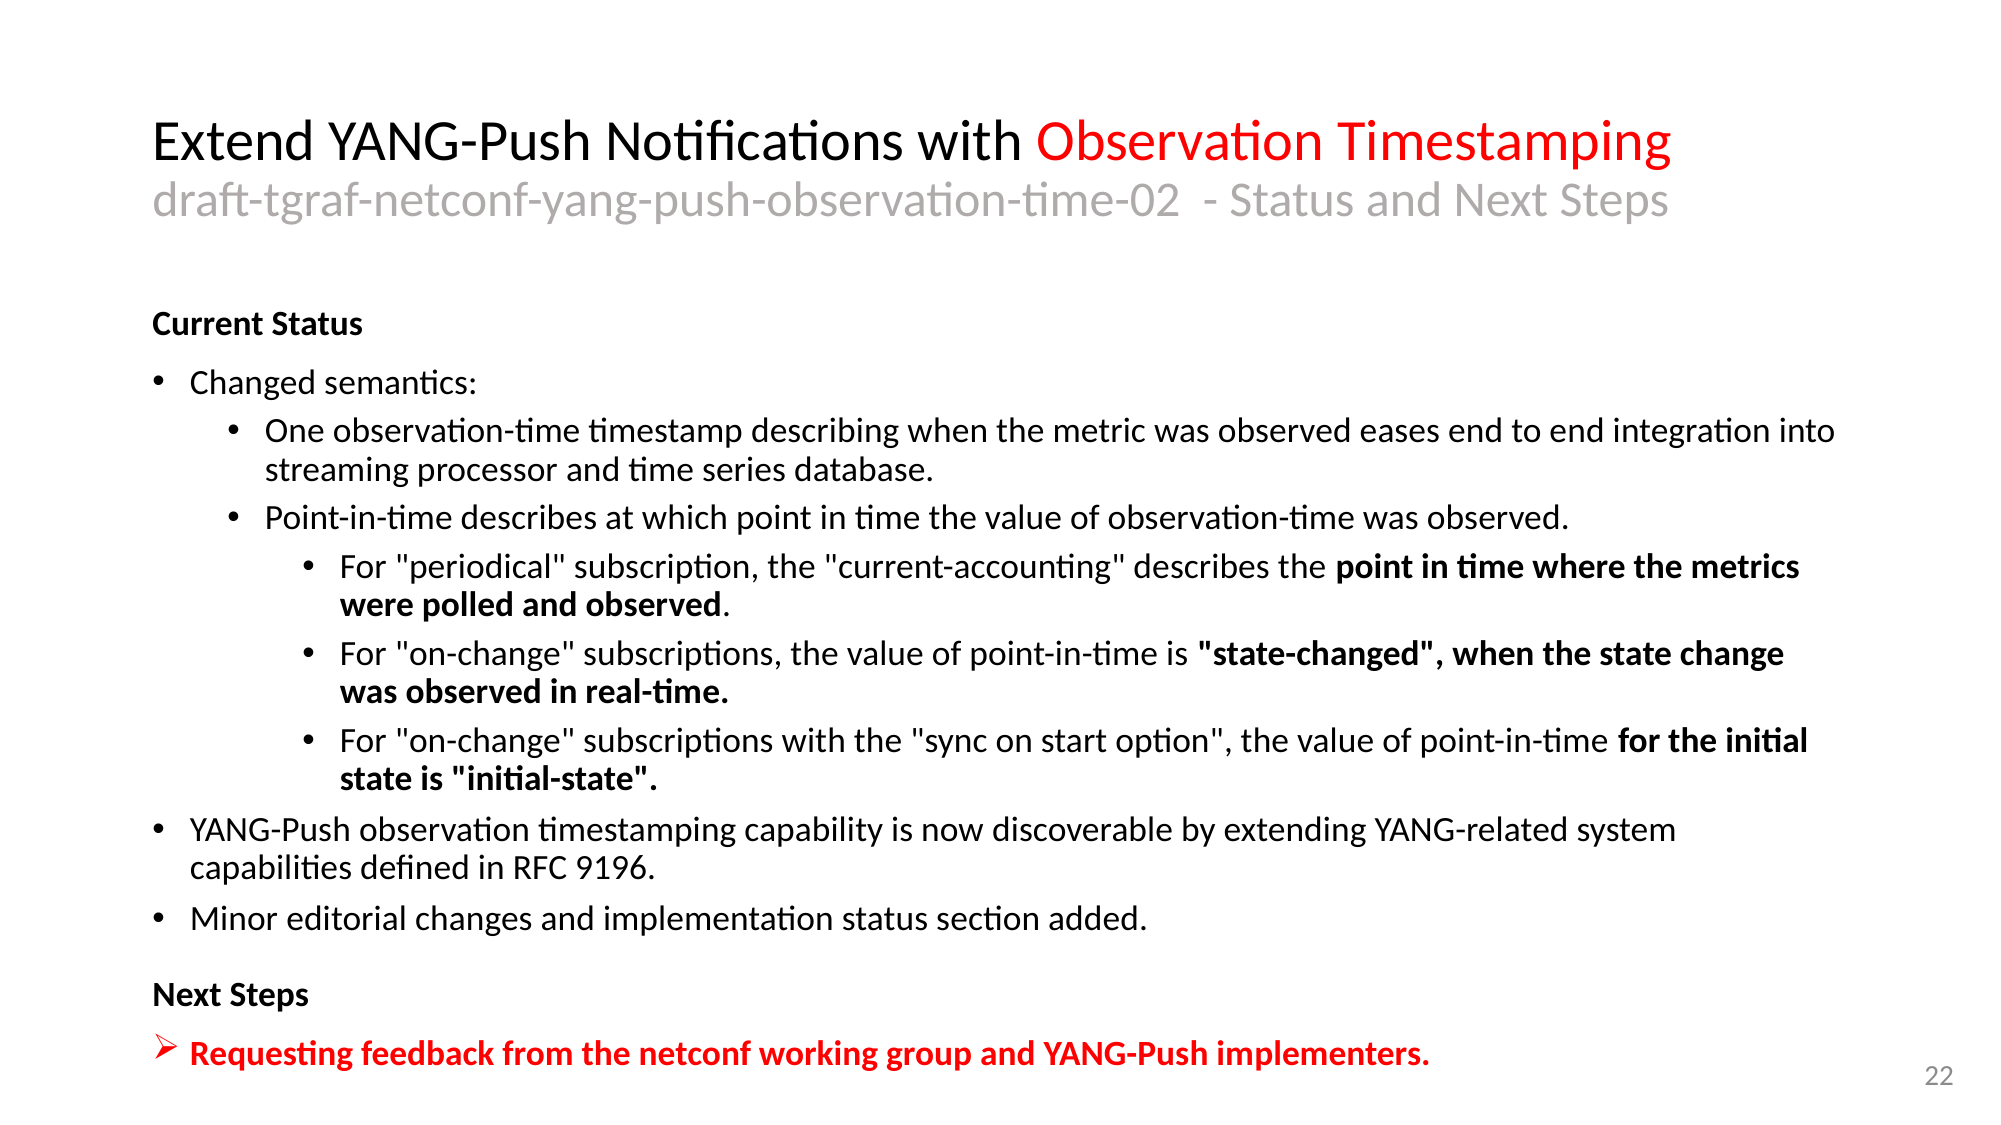

# Extend YANG-Push Notifications with Observation Timestamping draft-tgraf-netconf-yang-push-observation-time-02  - Status and Next Steps
Current Status
Changed semantics:
One observation-time timestamp describing when the metric was observed eases end to end integration into streaming processor and time series database.
Point-in-time describes at which point in time the value of observation-time was observed.
For "periodical" subscription, the "current-accounting" describes the point in time where the metrics were polled and observed.
For "on-change" subscriptions, the value of point-in-time is "state-changed", when the state change was observed in real-time.
For "on-change" subscriptions with the "sync on start option", the value of point-in-time for the initial state is "initial-state".
YANG-Push observation timestamping capability is now discoverable by extending YANG-related system capabilities defined in RFC 9196.
Minor editorial changes and implementation status section added.
Next Steps
Requesting feedback from the netconf working group and YANG-Push implementers.
22